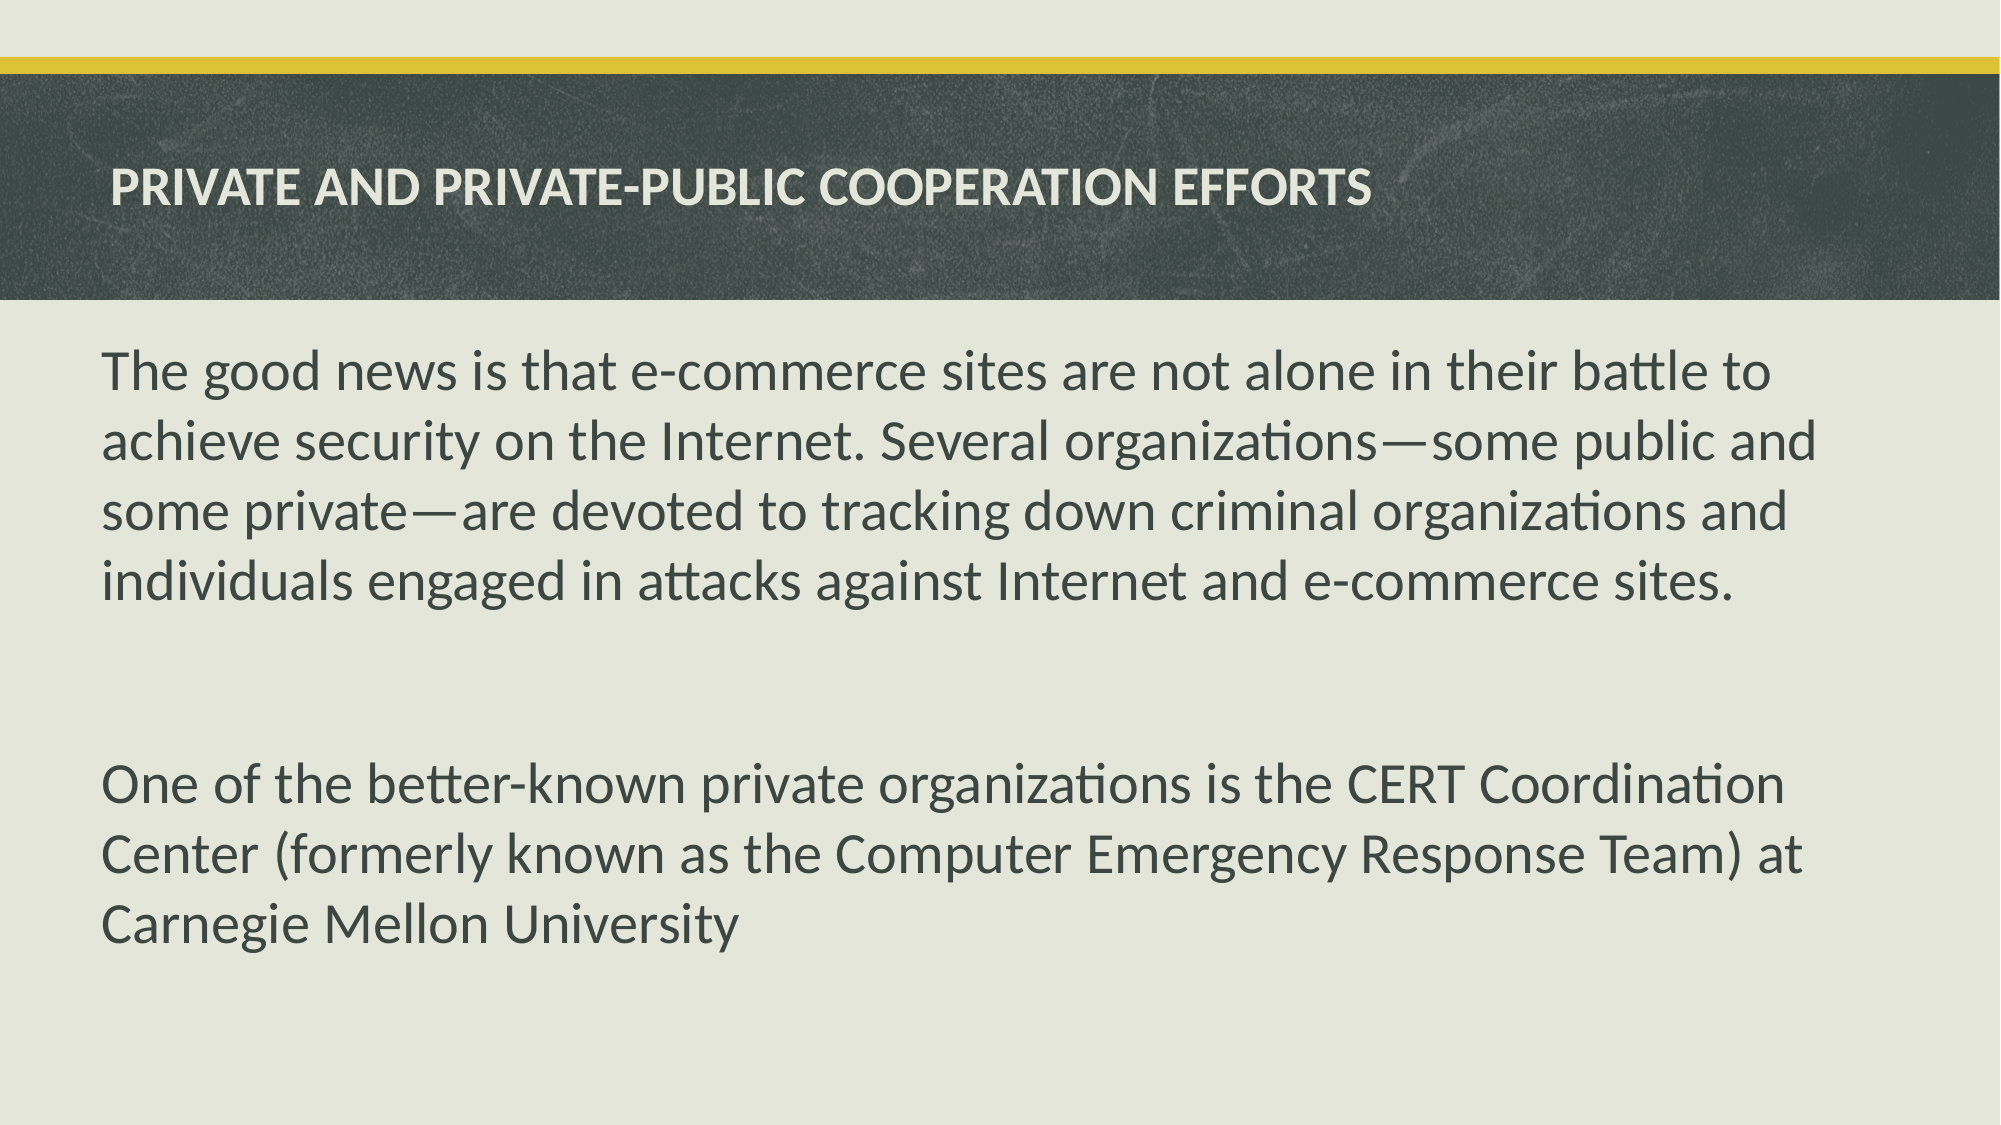

# PRIVATE AND PRIVATE-PUBLIC COOPERATION EFFORTS
The good news is that e-commerce sites are not alone in their battle to achieve security on the Internet. Several organizations—some public and some private—are devoted to tracking down criminal organizations and individuals engaged in attacks against Internet and e-commerce sites.

One of the better-known private organizations is the CERT Coordination Center (formerly known as the Computer Emergency Response Team) at Carnegie Mellon University